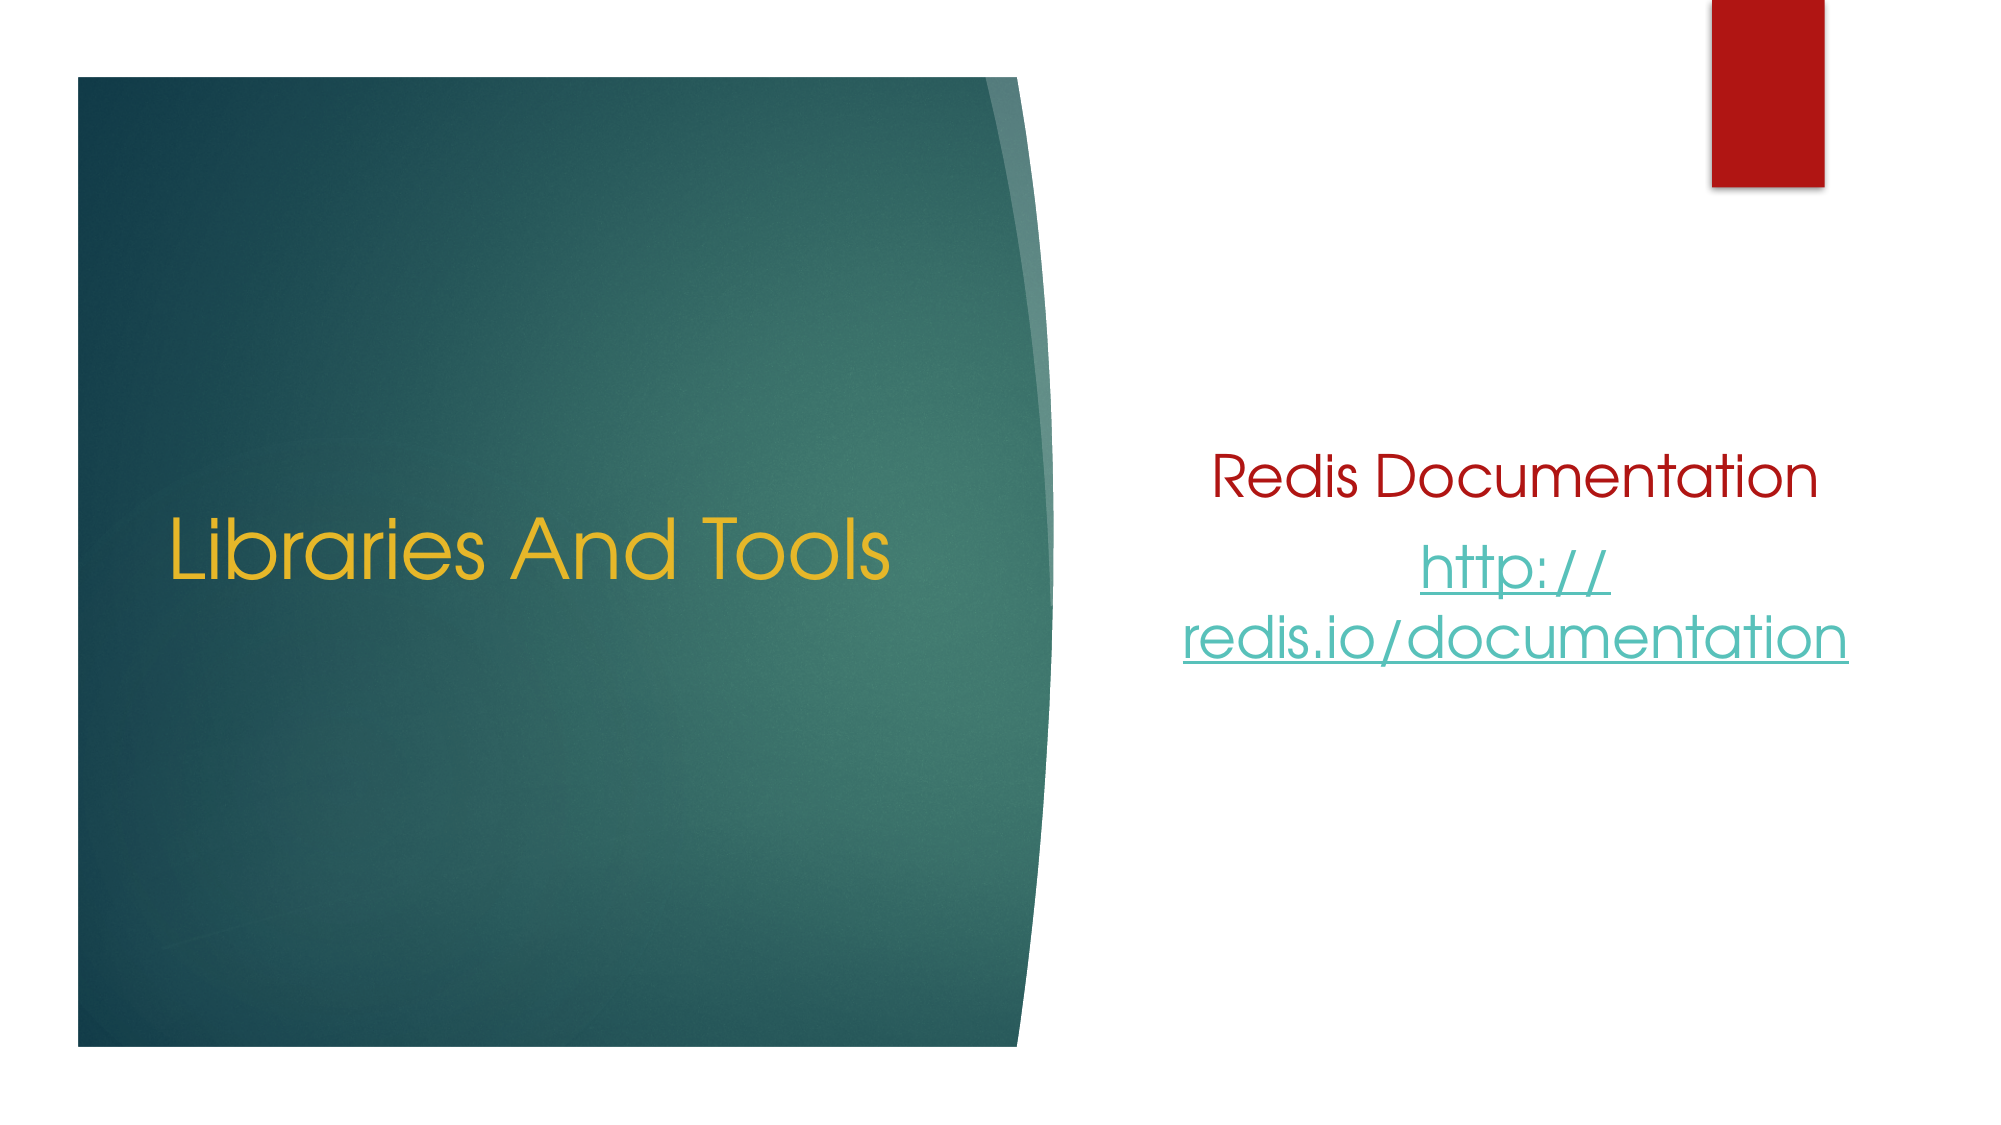

Redis Documentation
http://redis.io/documentation

# Libraries And Tools